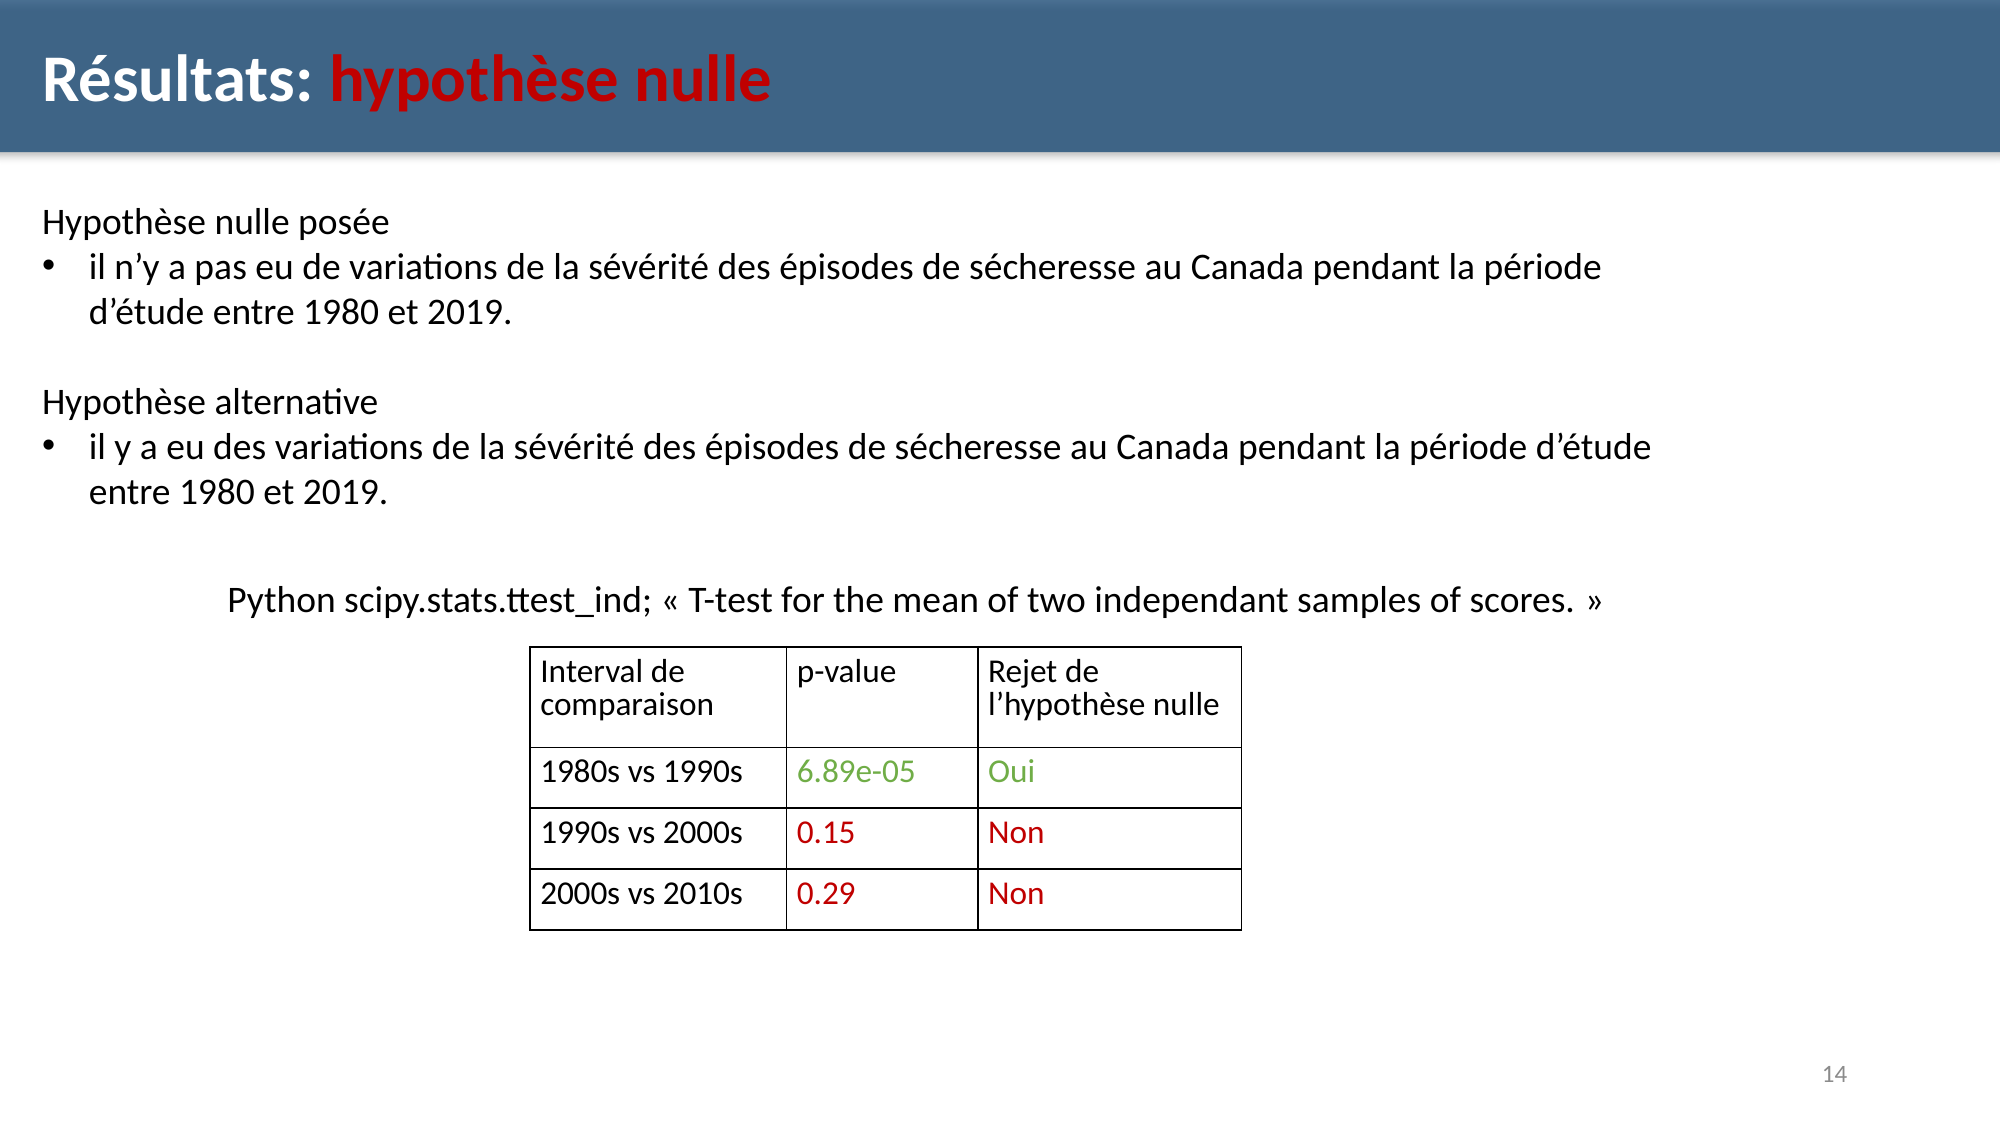

Résultats: hypothèse nulle
Hypothèse nulle posée
il n’y a pas eu de variations de la sévérité des épisodes de sécheresse au Canada pendant la période d’étude entre 1980 et 2019.

Hypothèse alternative
il y a eu des variations de la sévérité des épisodes de sécheresse au Canada pendant la période d’étude entre 1980 et 2019.
Python scipy.stats.ttest_ind; « T-test for the mean of two independant samples of scores. »
| Interval de comparaison | p-value | Rejet de  l’hypothèse nulle |
| --- | --- | --- |
| 1980s vs 1990s | 6.89e-05 | Oui |
| 1990s vs 2000s | 0.15 | Non |
| 2000s vs 2010s | 0.29 | Non |
14